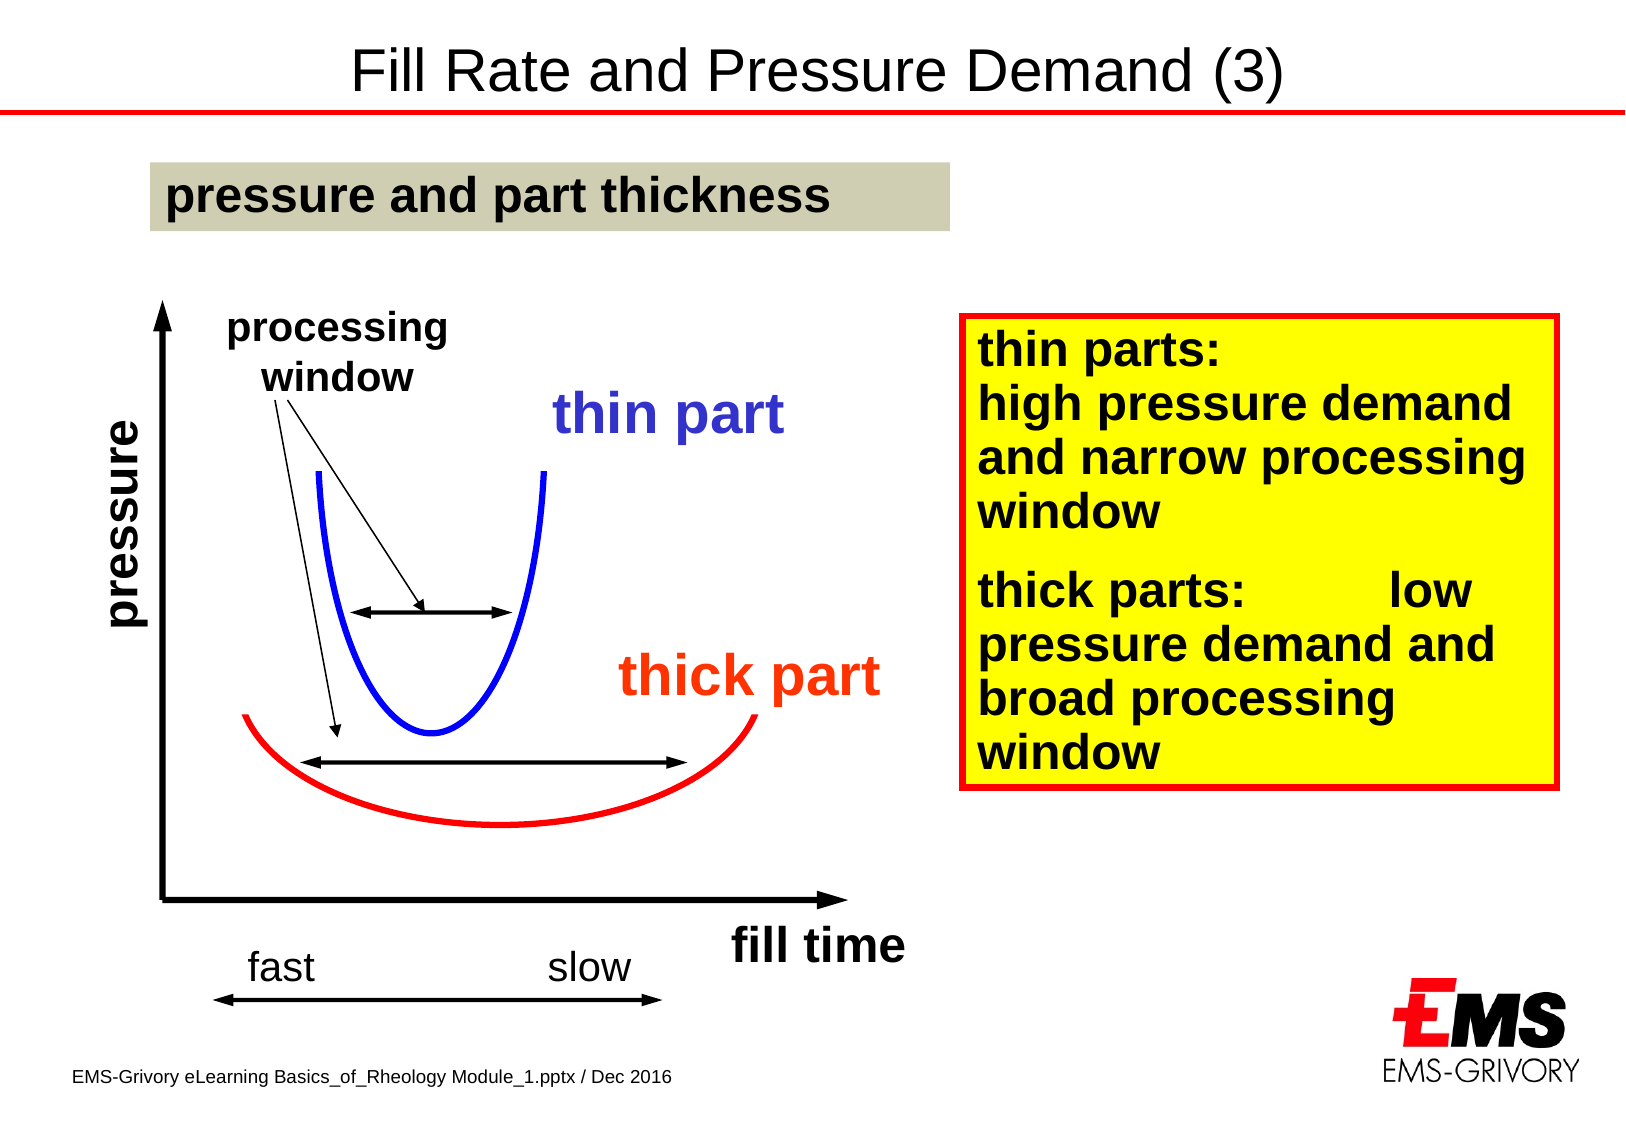

Fill Rate and Pressure Demand (3)

thin part
pressure and part thickness

processing window

thin parts:                high pressure demand and narrow processing window
thick parts: 	        low pressure demand and broad processing window
pressure

thick part

fill time
fast		slow